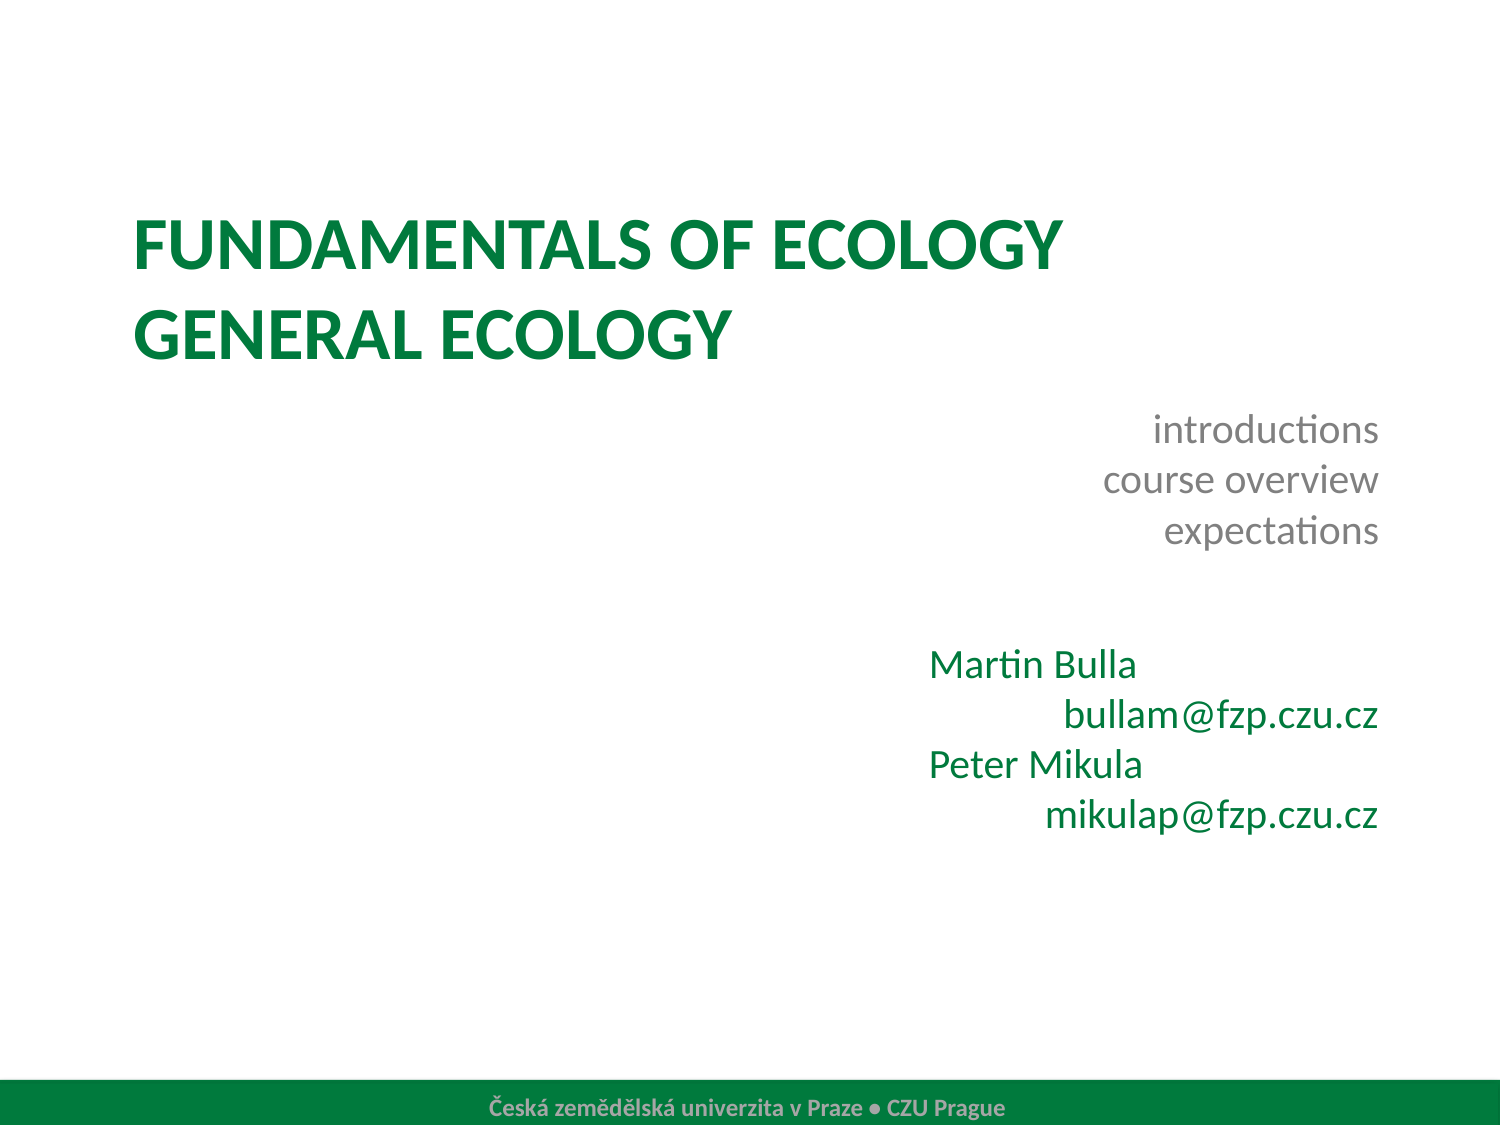

# FundAmentals of Ecology General ecology
introductions
course overview
expectations
Martin Bulla		 bullam@fzp.czu.cz
Peter Mikula		mikulap@fzp.czu.cz

Česká zemědělská univerzita v Praze • CZU Prague